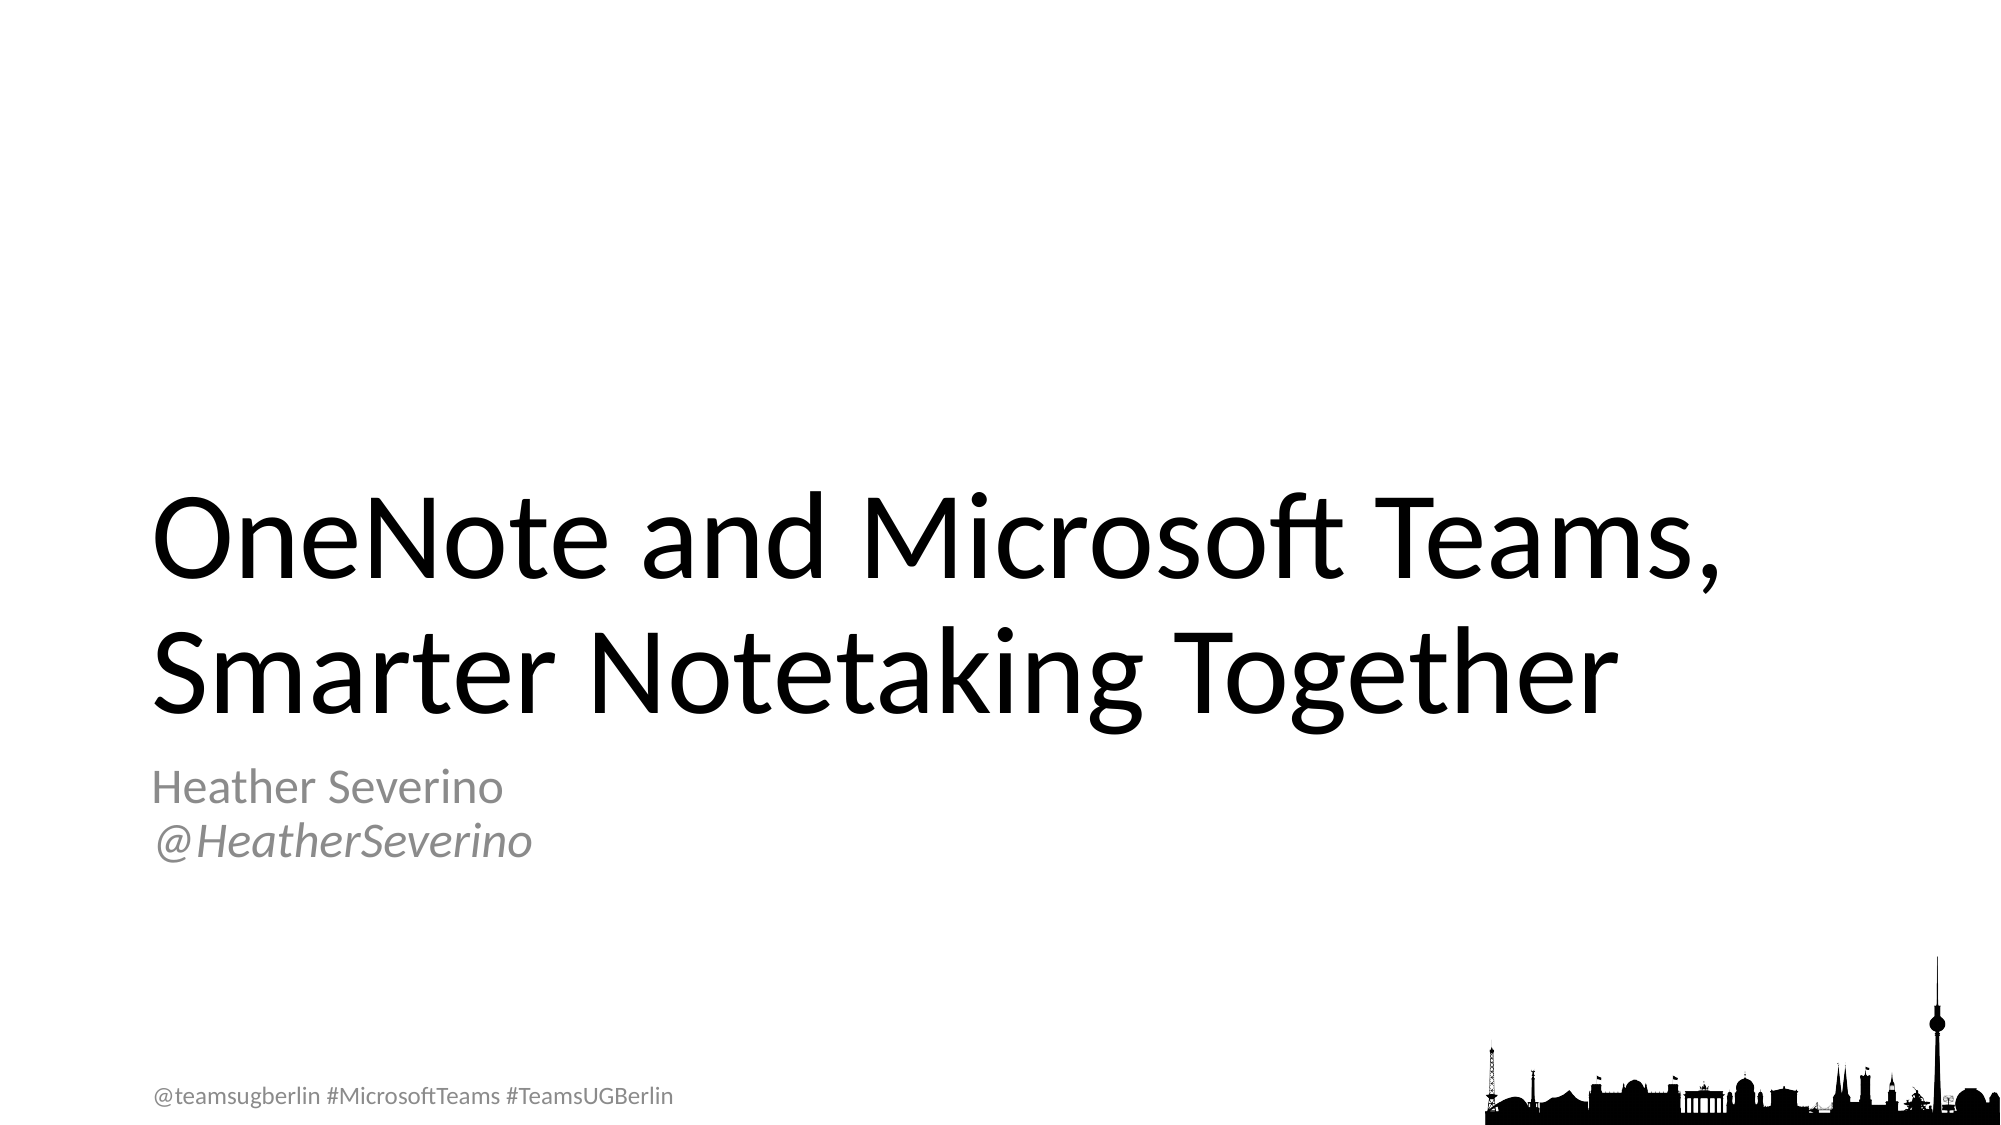

# OneNote and Microsoft Teams, Smarter Notetaking Together
Heather Severino
@HeatherSeverino